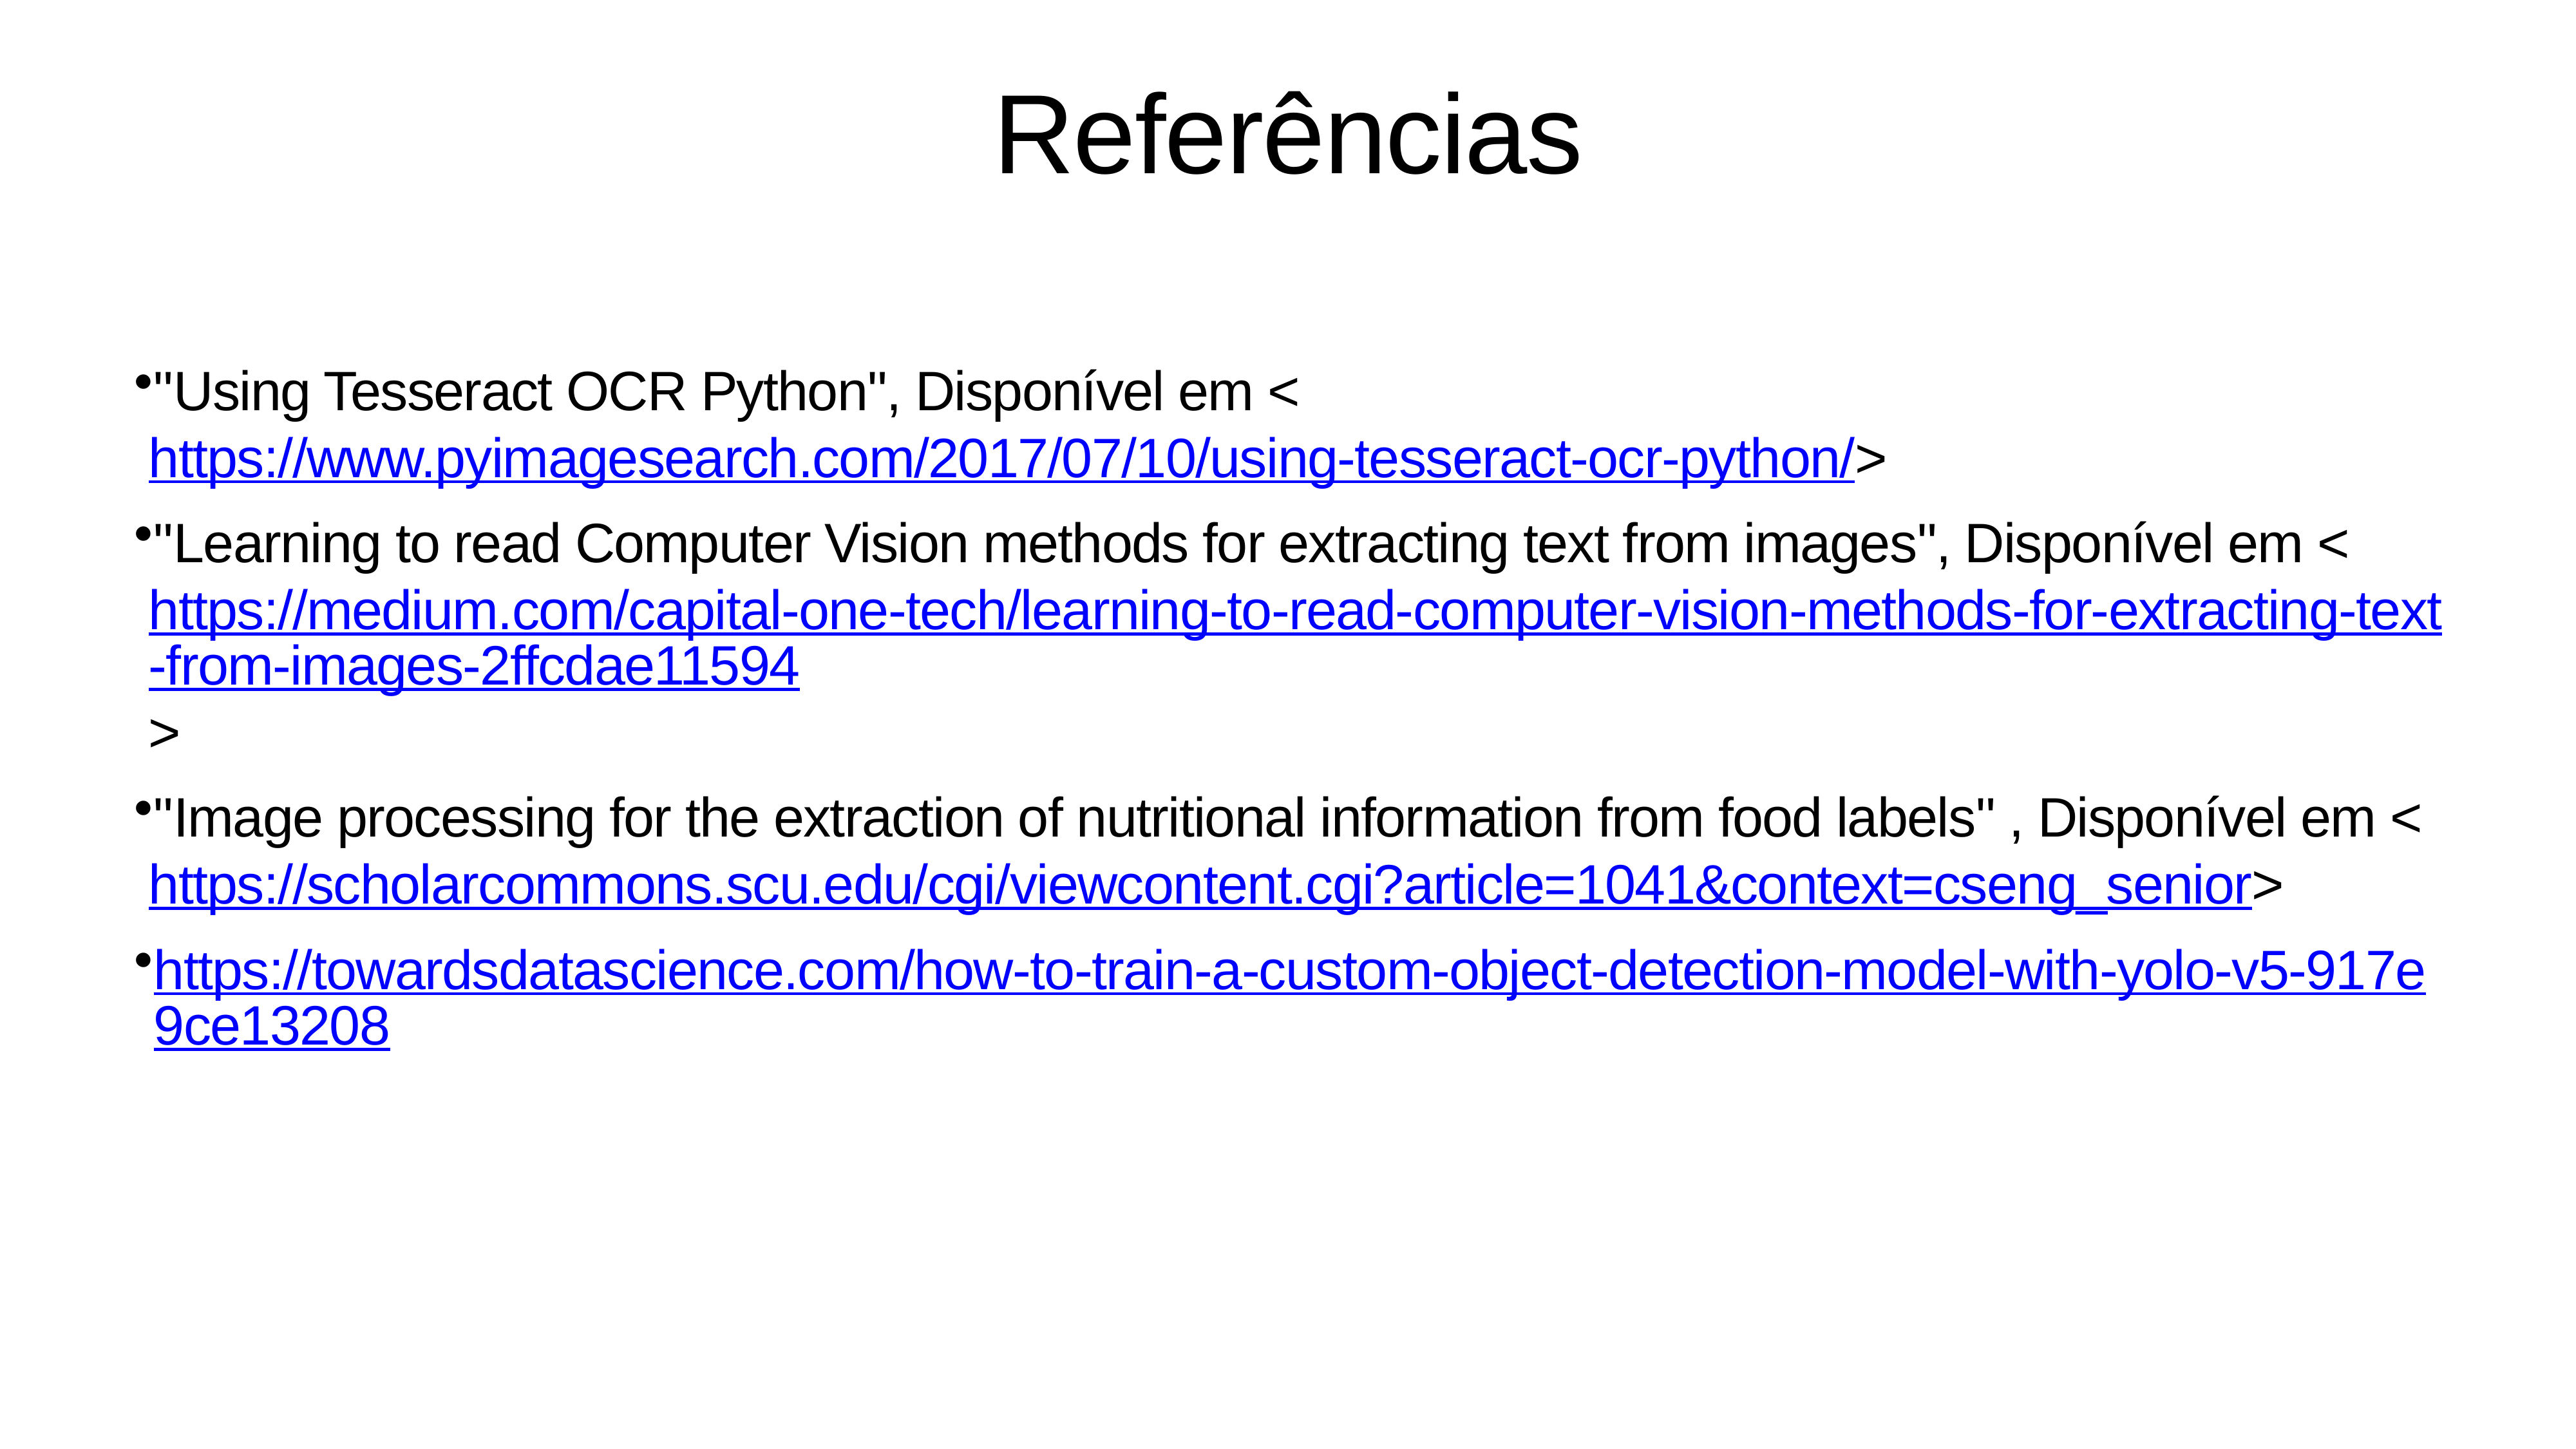

# Referências

"Using Tesseract OCR Python", Disponível em <https://www.pyimagesearch.com/2017/07/10/using-tesseract-ocr-python/>
"Learning to read Computer Vision methods for extracting text from images", Disponível em <https://medium.com/capital-one-tech/learning-to-read-computer-vision-methods-for-extracting-text-from-images-2ffcdae11594>
"Image processing for the extraction of nutritional information from food labels" , Disponível em <https://scholarcommons.scu.edu/cgi/viewcontent.cgi?article=1041&context=cseng_senior>
https://towardsdatascience.com/how-to-train-a-custom-object-detection-model-with-yolo-v5-917e9ce13208